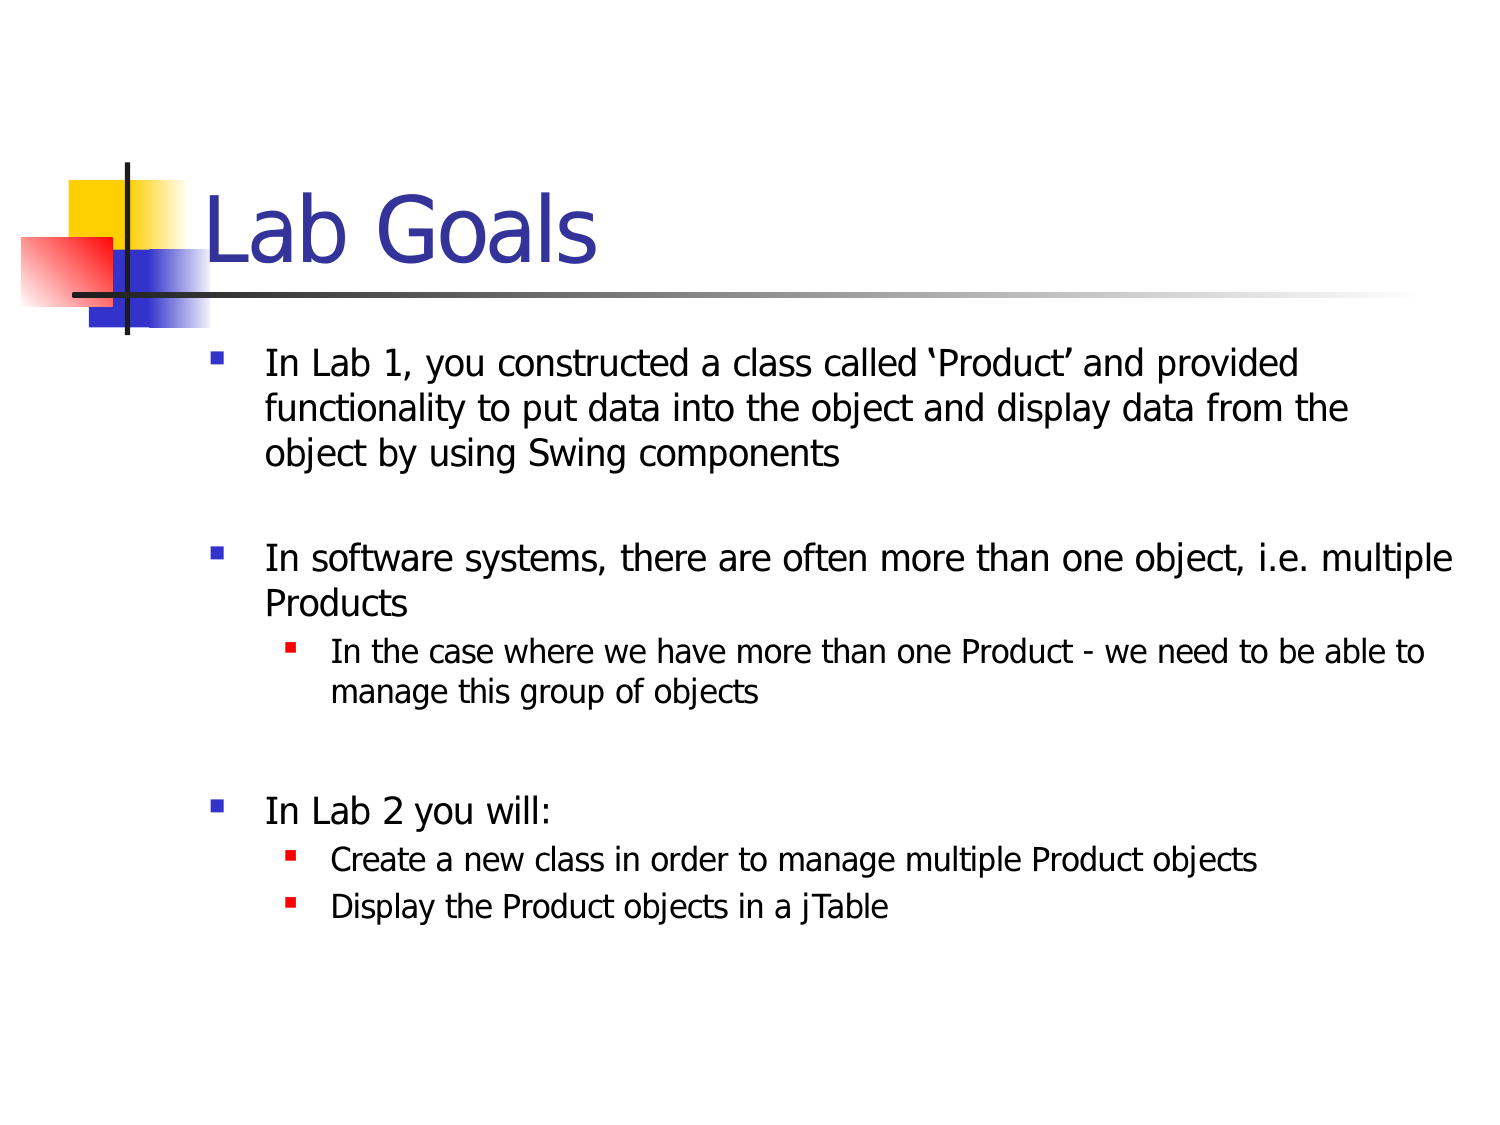

# Lab Goals
In Lab 1, you constructed a class called ‘Product’ and provided functionality to put data into the object and display data from the object by using Swing components

In software systems, there are often more than one object, i.e. multiple Products
In the case where we have more than one Product - we need to be able to manage this group of objects

In Lab 2 you will:
Create a new class in order to manage multiple Product objects
Display the Product objects in a jTable